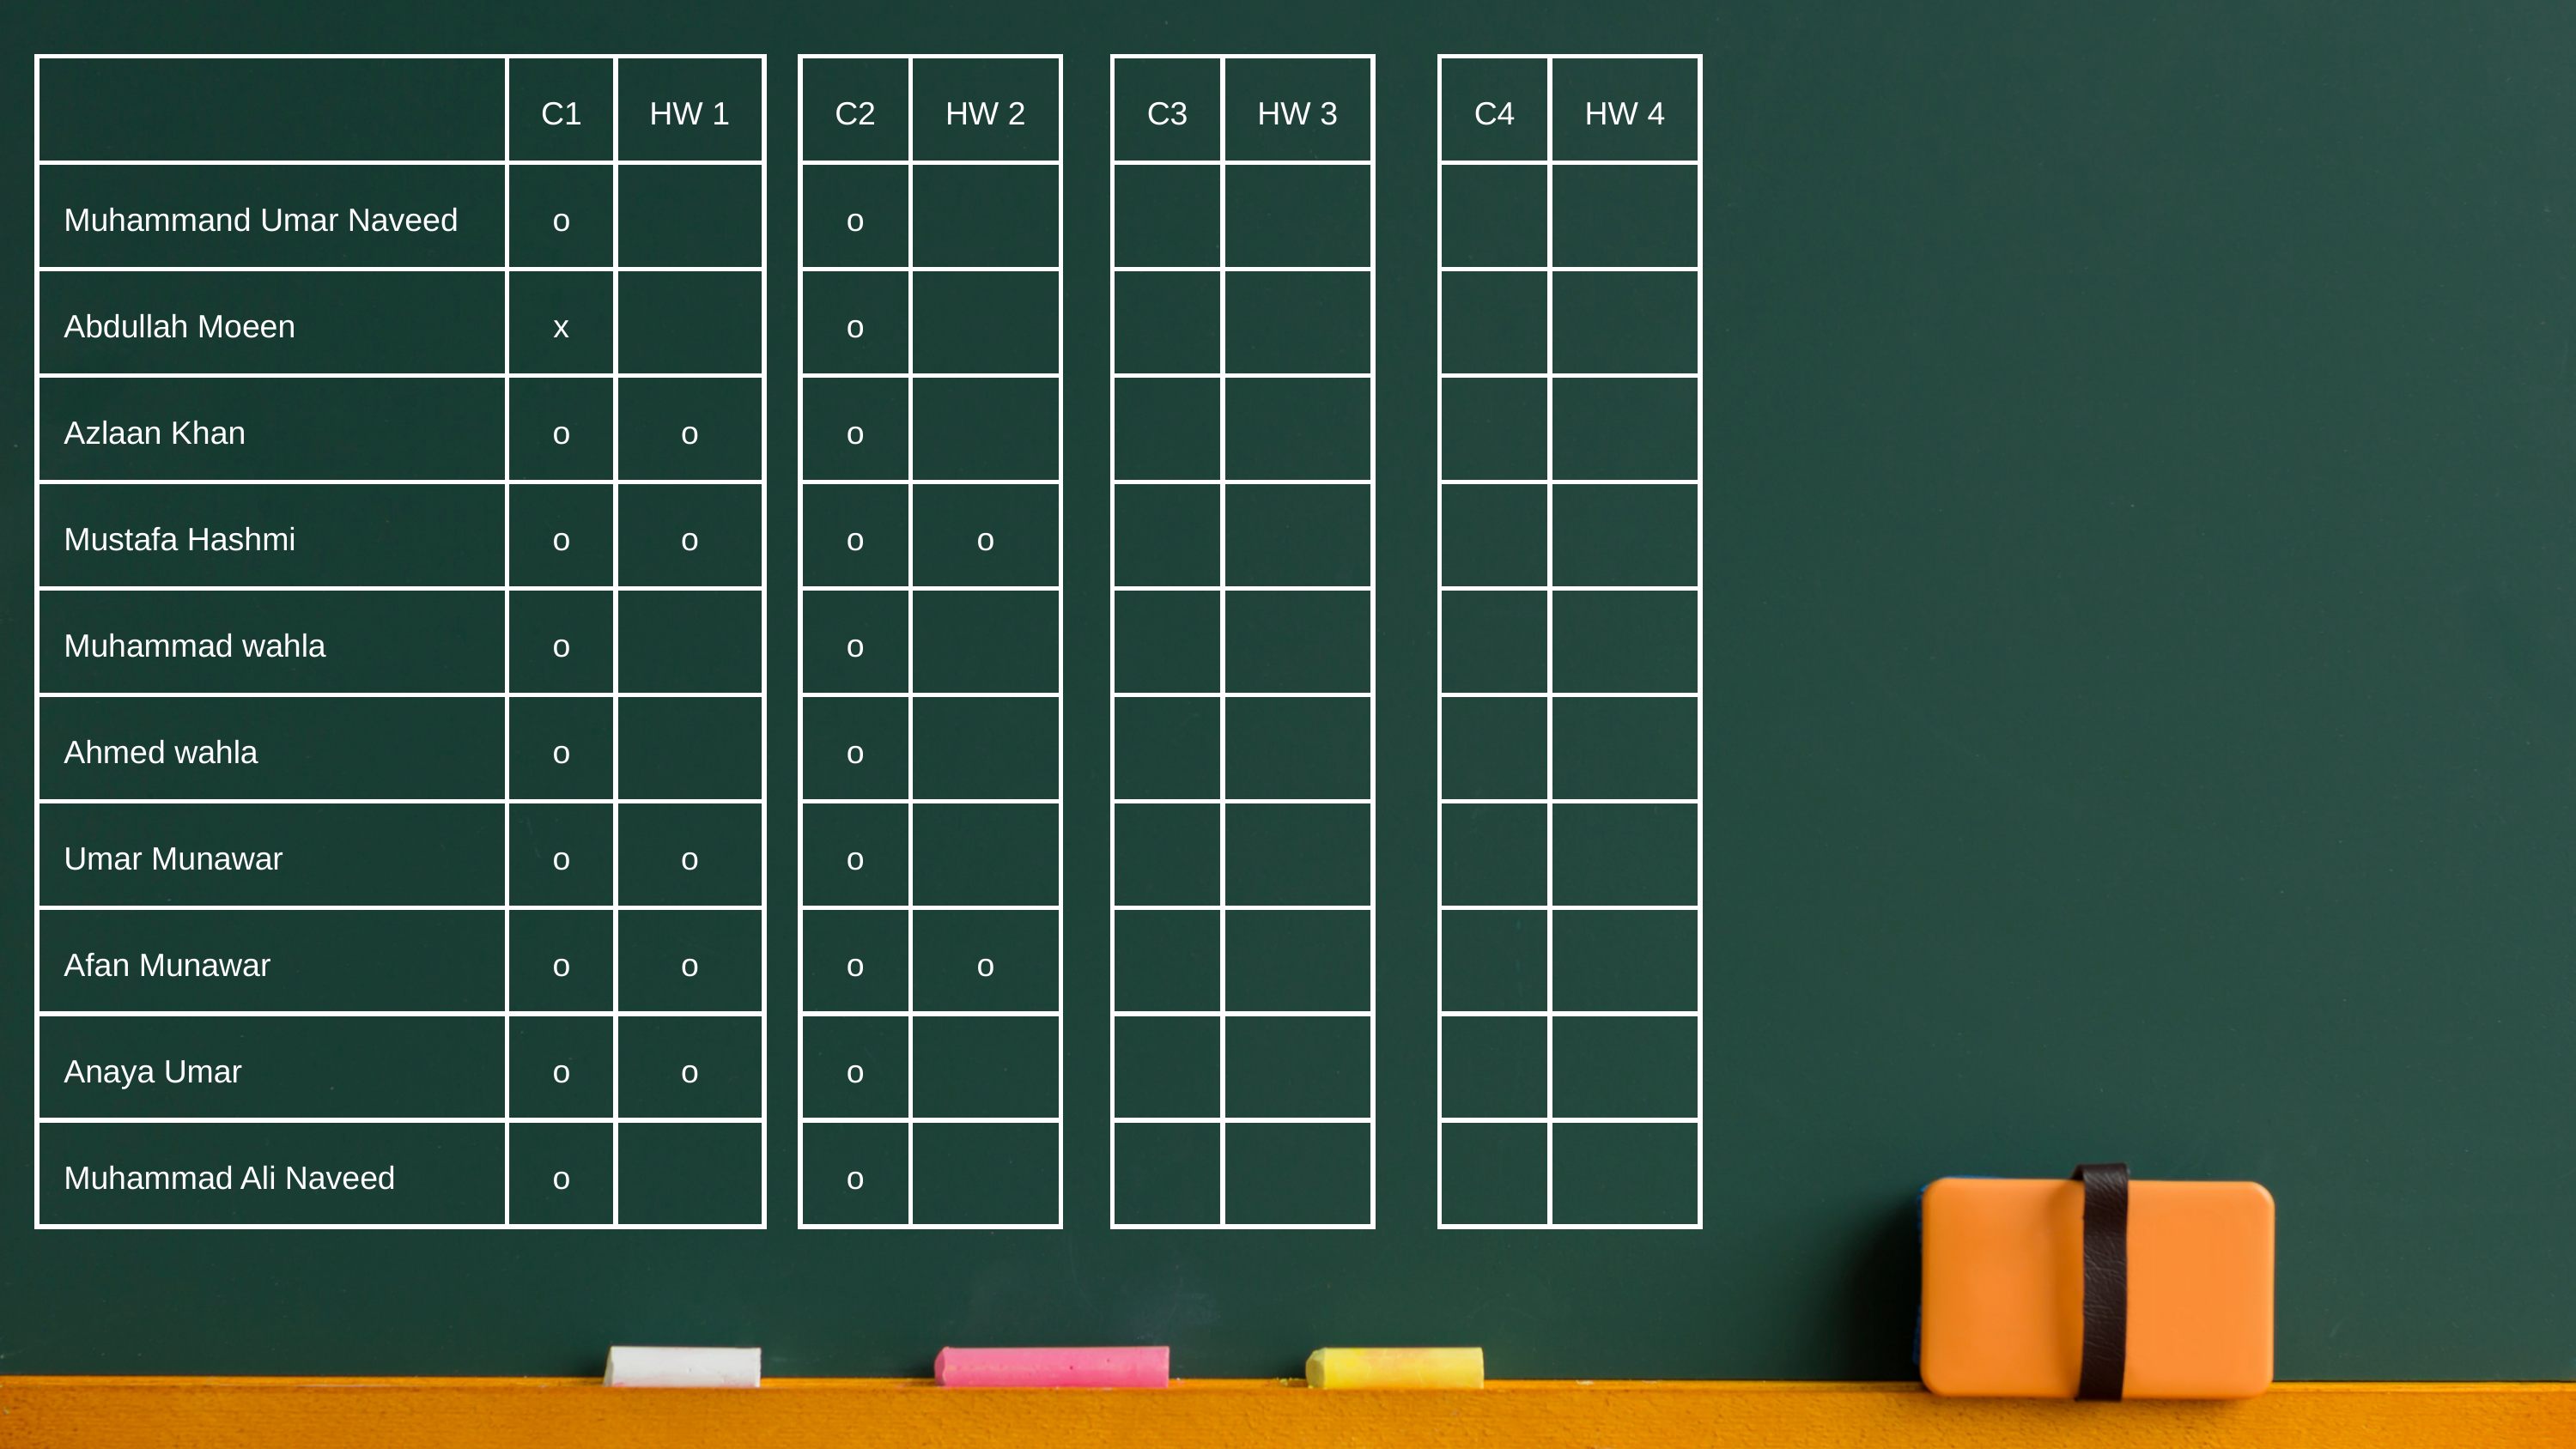

|  | C1 | HW 1 |
| --- | --- | --- |
| Muhammand Umar Naveed | o |  |
| Abdullah Moeen | x |  |
| Azlaan Khan | o | o |
| Mustafa Hashmi | o | o |
| Muhammad wahla | o |  |
| Ahmed wahla | o |  |
| Umar Munawar | o | o |
| Afan Munawar | o | o |
| Anaya Umar | o | o |
| Muhammad Ali Naveed | o |  |
| C2 | HW 2 |
| --- | --- |
| o |  |
| o |  |
| o |  |
| o | o |
| o |  |
| o |  |
| o |  |
| o | o |
| o |  |
| o |  |
| C3 | HW 3 |
| --- | --- |
|  |  |
|  |  |
|  |  |
|  |  |
|  |  |
|  |  |
|  |  |
|  |  |
|  |  |
|  |  |
| C4 | HW 4 |
| --- | --- |
|  |  |
|  |  |
|  |  |
|  |  |
|  |  |
|  |  |
|  |  |
|  |  |
|  |  |
|  |  |